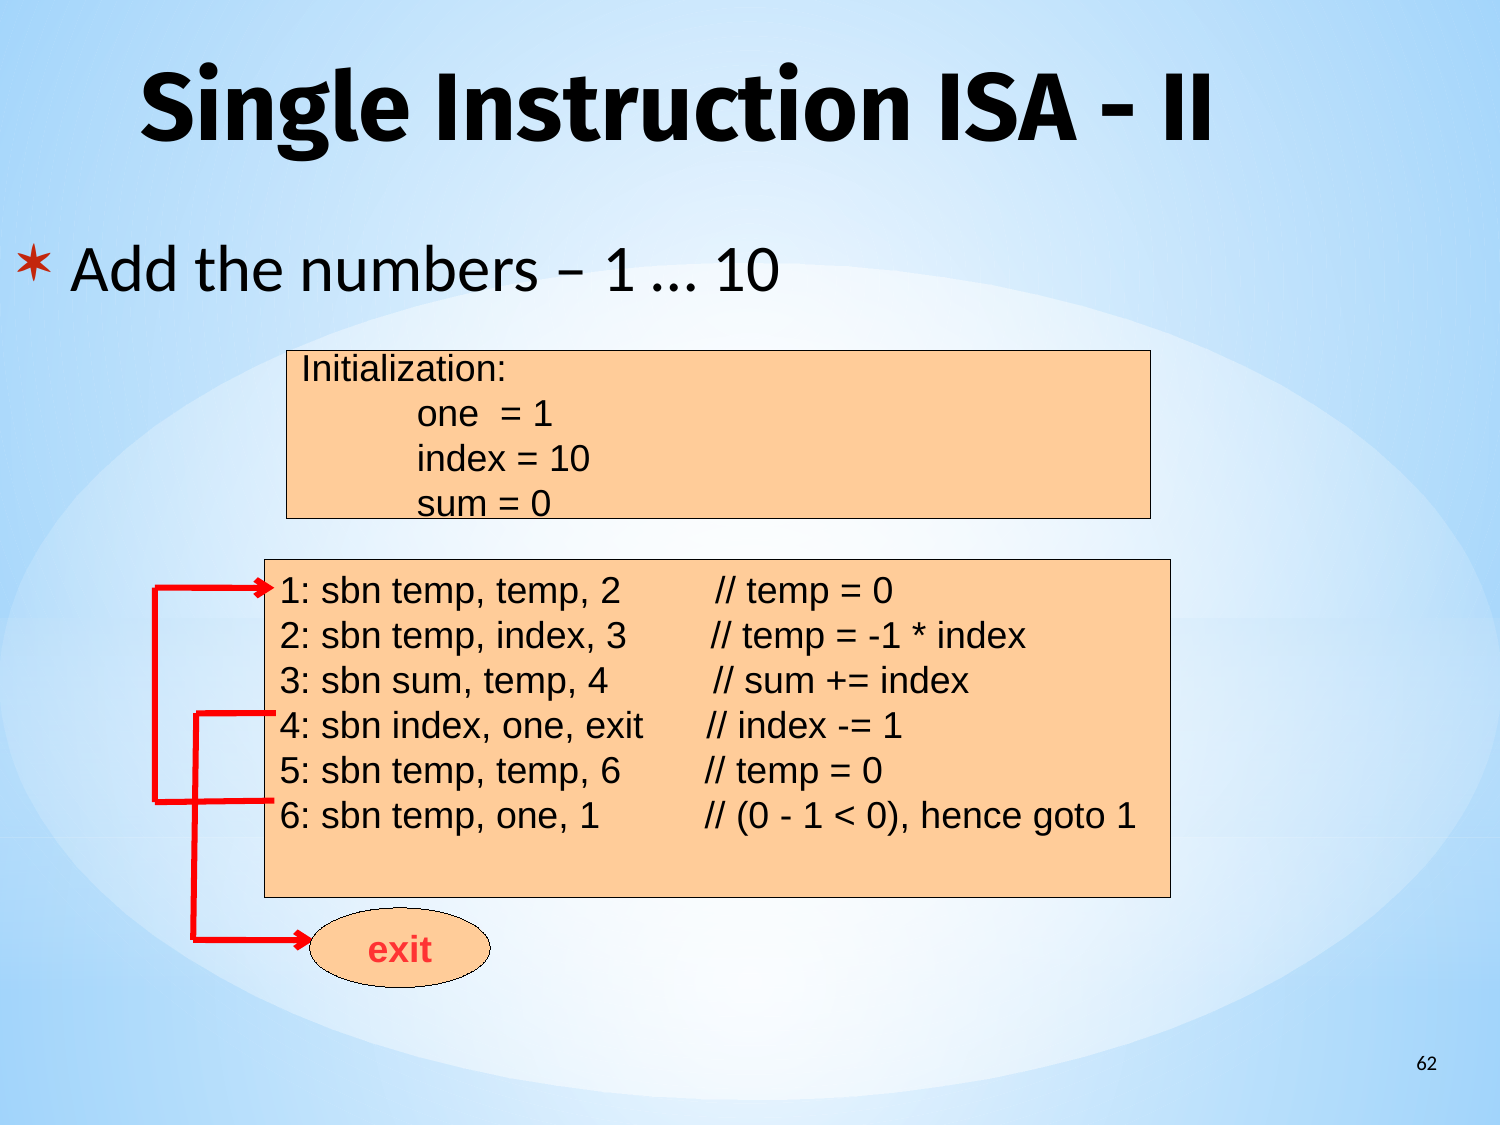

Single Instruction ISA - II
Add the numbers – 1 … 10
Initialization:
           one  = 1
           index = 10
           sum = 0

1: sbn temp, temp, 2         // temp = 0
2: sbn temp, index, 3        // temp = -1 * index
3: sbn sum, temp, 4          // sum += index
4: sbn index, one, exit      // index -= 1
5: sbn temp, temp, 6        // temp = 0
6: sbn temp, one, 1          // (0 - 1 < 0), hence goto 1

exit

62